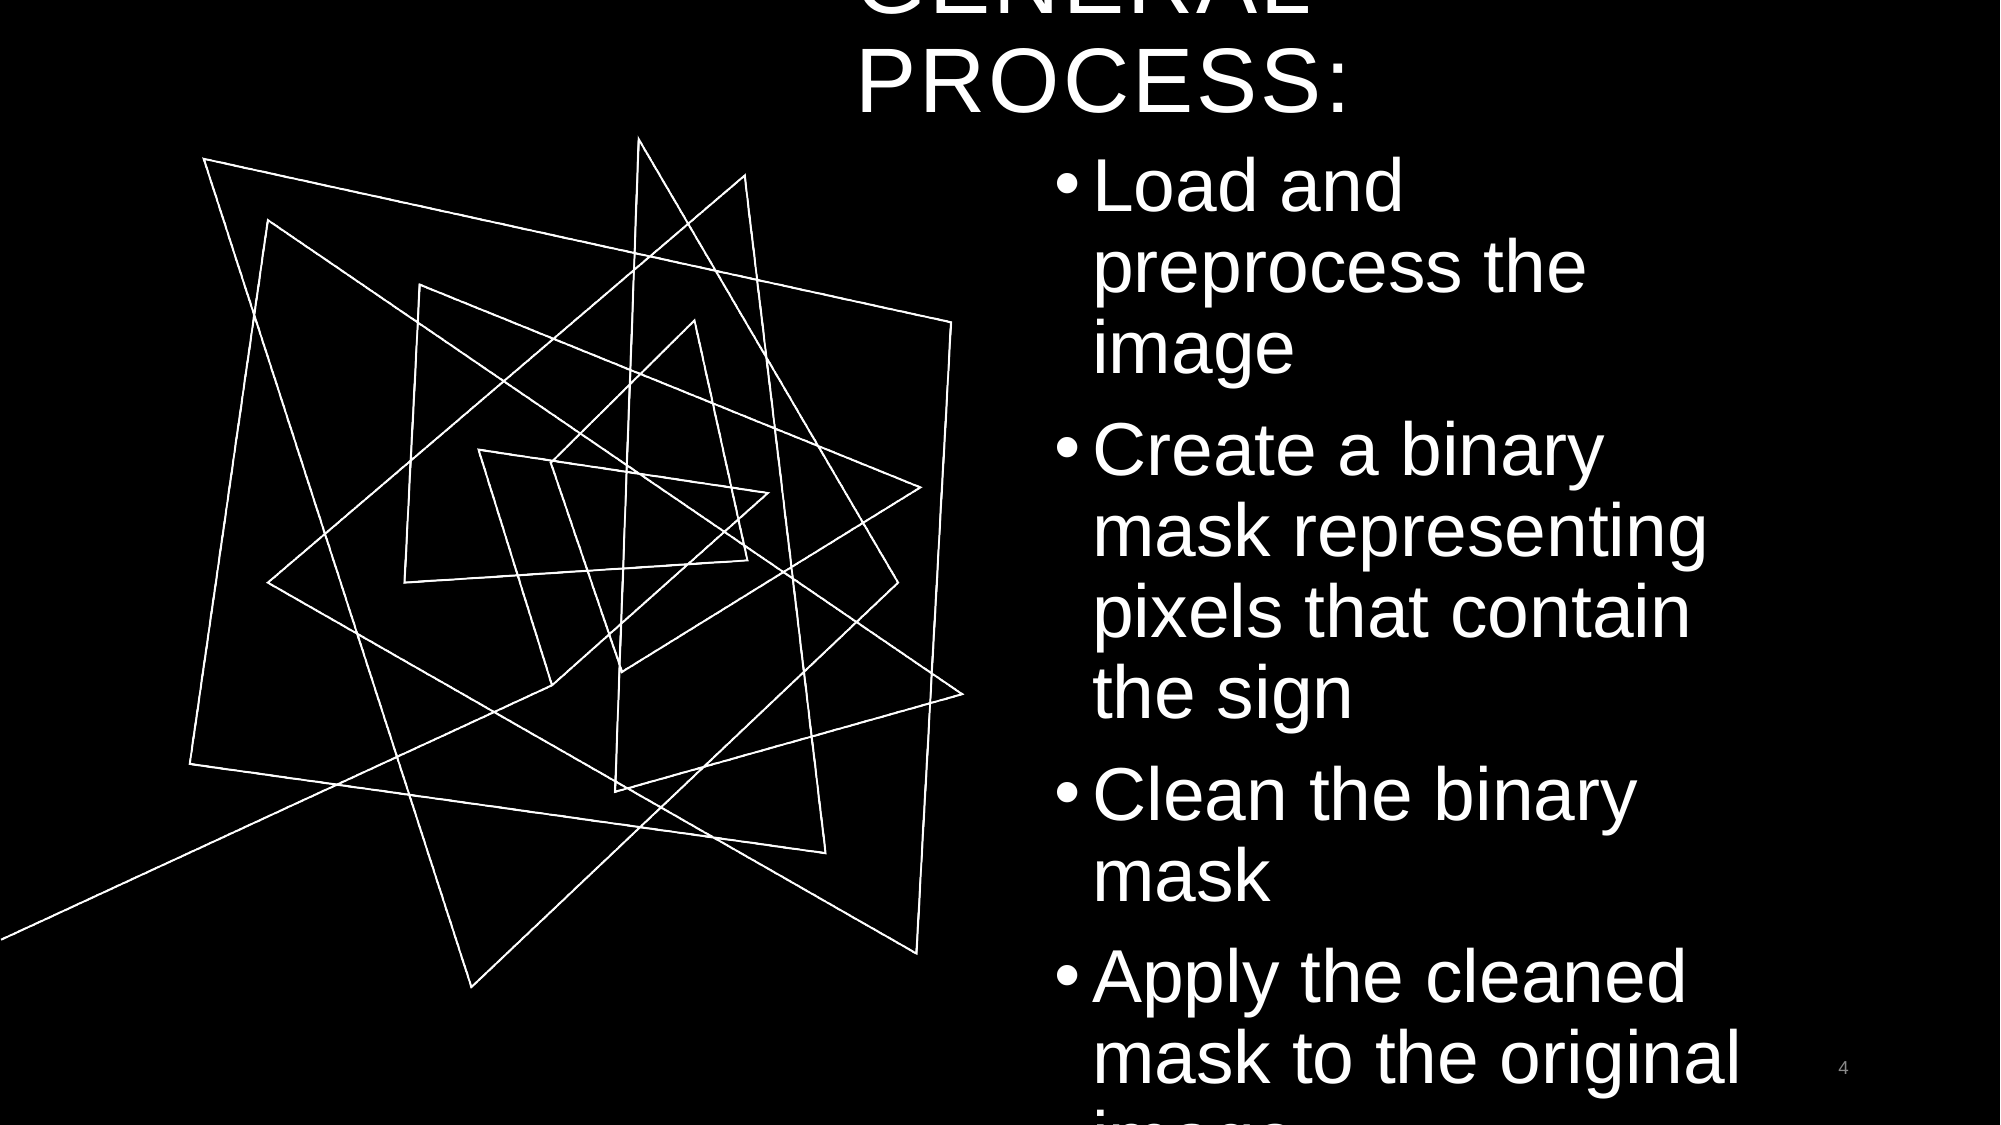

General Process:
Load and preprocess the image
Create a binary mask representing pixels that contain the sign
Clean the binary mask
Apply the cleaned mask to the original image
4